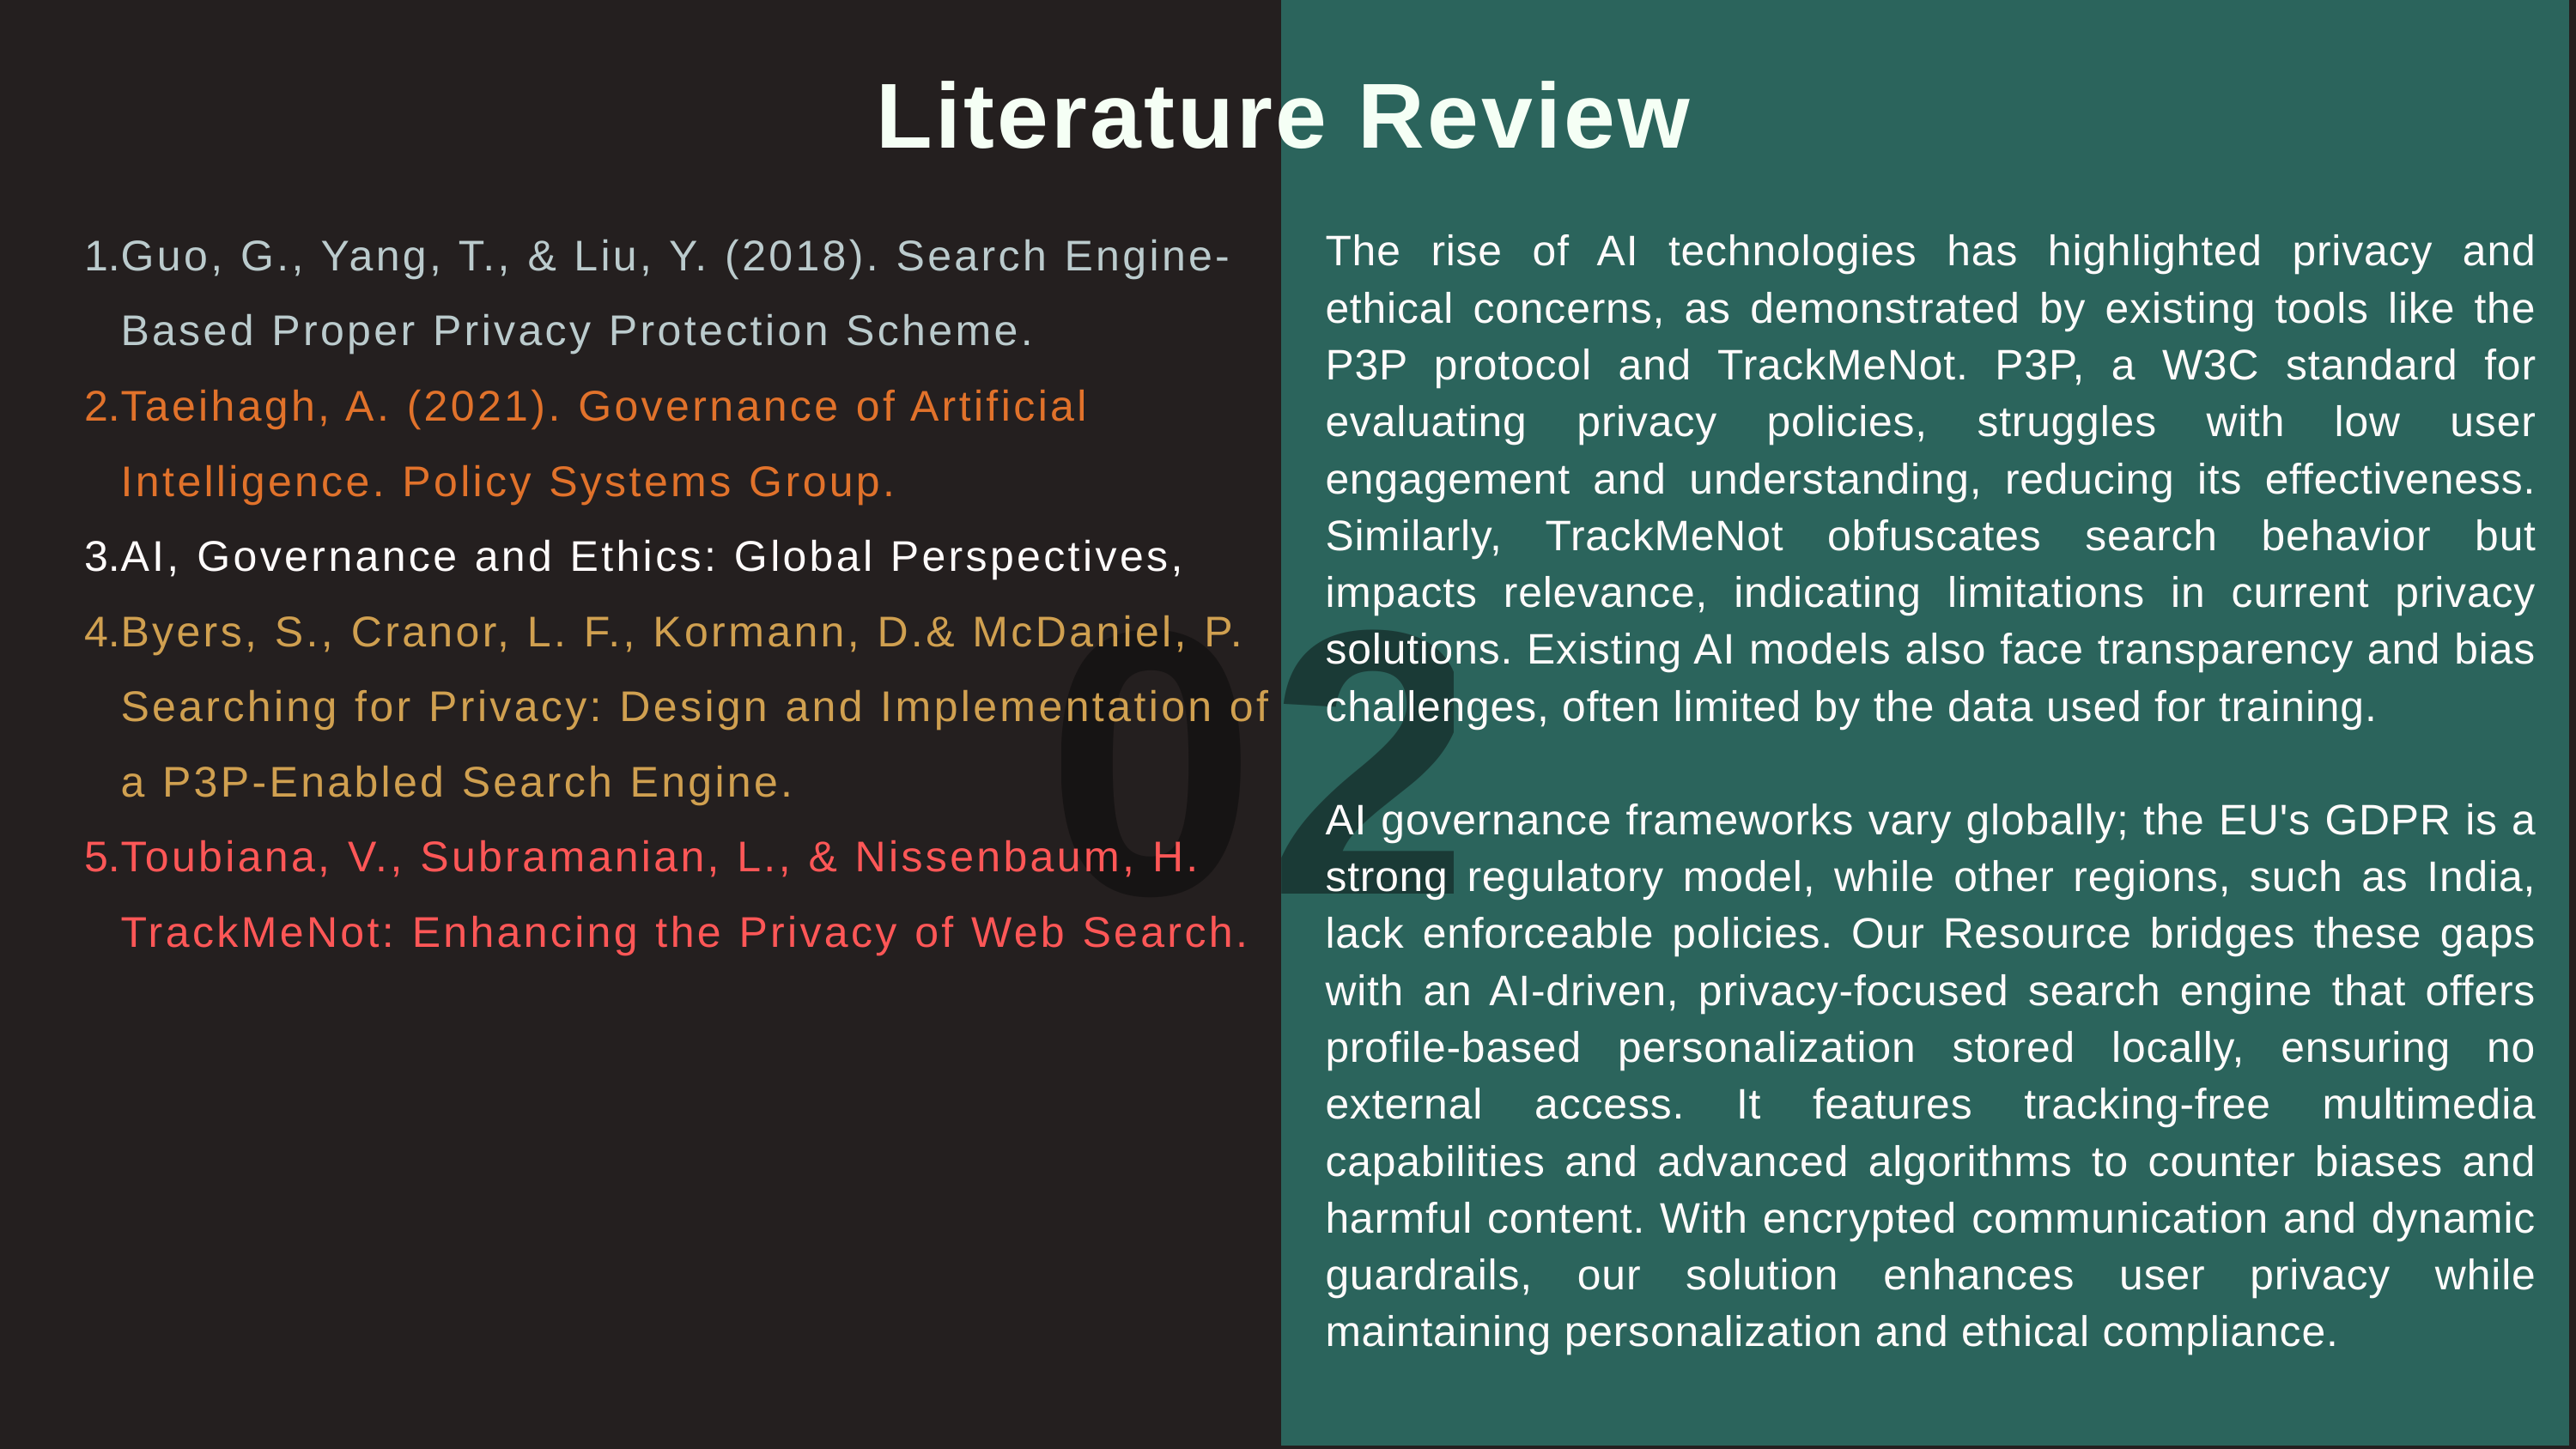

Literature Review
Guo, G., Yang, T., & Liu, Y. (2018). Search Engine-Based Proper Privacy Protection Scheme.
Taeihagh, A. (2021). Governance of Artificial Intelligence. Policy Systems Group.
AI, Governance and Ethics: Global Perspectives,
Byers, S., Cranor, L. F., Kormann, D.& McDaniel, P. Searching for Privacy: Design and Implementation of a P3P-Enabled Search Engine.
Toubiana, V., Subramanian, L., & Nissenbaum, H. TrackMeNot: Enhancing the Privacy of Web Search.

The rise of AI technologies has highlighted privacy and ethical concerns, as demonstrated by existing tools like the P3P protocol and TrackMeNot. P3P, a W3C standard for evaluating privacy policies, struggles with low user engagement and understanding, reducing its effectiveness. Similarly, TrackMeNot obfuscates search behavior but impacts relevance, indicating limitations in current privacy solutions. Existing AI models also face transparency and bias challenges, often limited by the data used for training.

AI governance frameworks vary globally; the EU's GDPR is a strong regulatory model, while other regions, such as India, lack enforceable policies. Our Resource bridges these gaps with an AI-driven, privacy-focused search engine that offers profile-based personalization stored locally, ensuring no external access. It features tracking-free multimedia capabilities and advanced algorithms to counter biases and harmful content. With encrypted communication and dynamic guardrails, our solution enhances user privacy while maintaining personalization and ethical compliance.
02